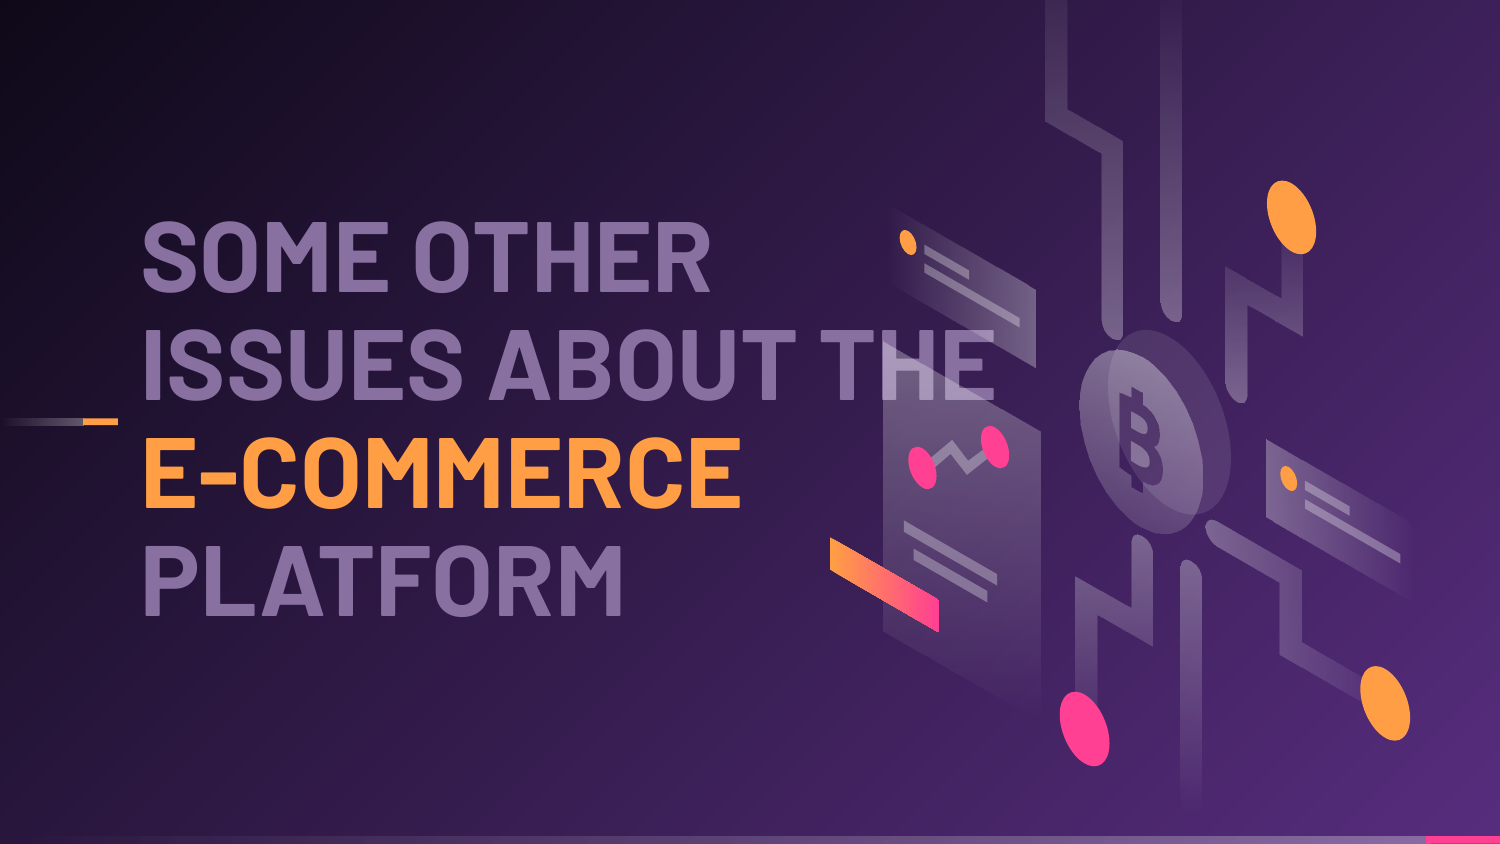

# SOME OTHER ISSUES ABOUT THE E-COMMERCE PLATFORM